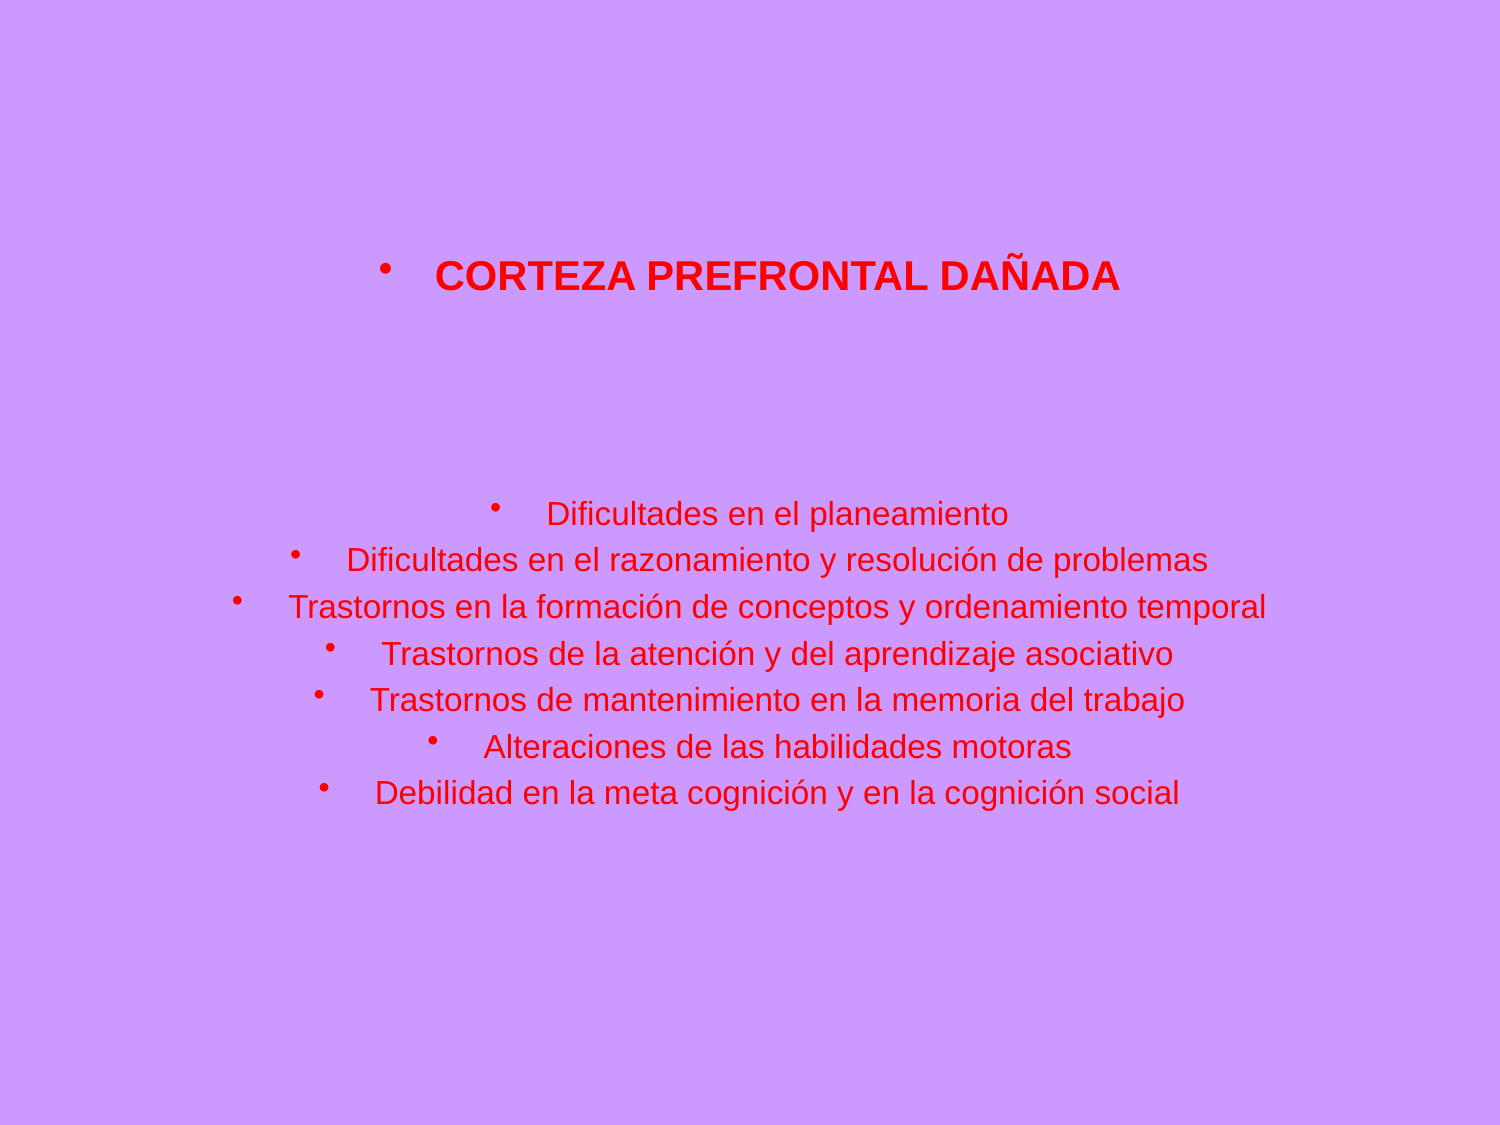

CORTEZA PREFRONTAL DAÑADA

Dificultades en el planeamiento
Dificultades en el razonamiento y resolución de problemas
Trastornos en la formación de conceptos y ordenamiento temporal
Trastornos de la atención y del aprendizaje asociativo
Trastornos de mantenimiento en la memoria del trabajo
Alteraciones de las habilidades motoras
Debilidad en la meta cognición y en la cognición social